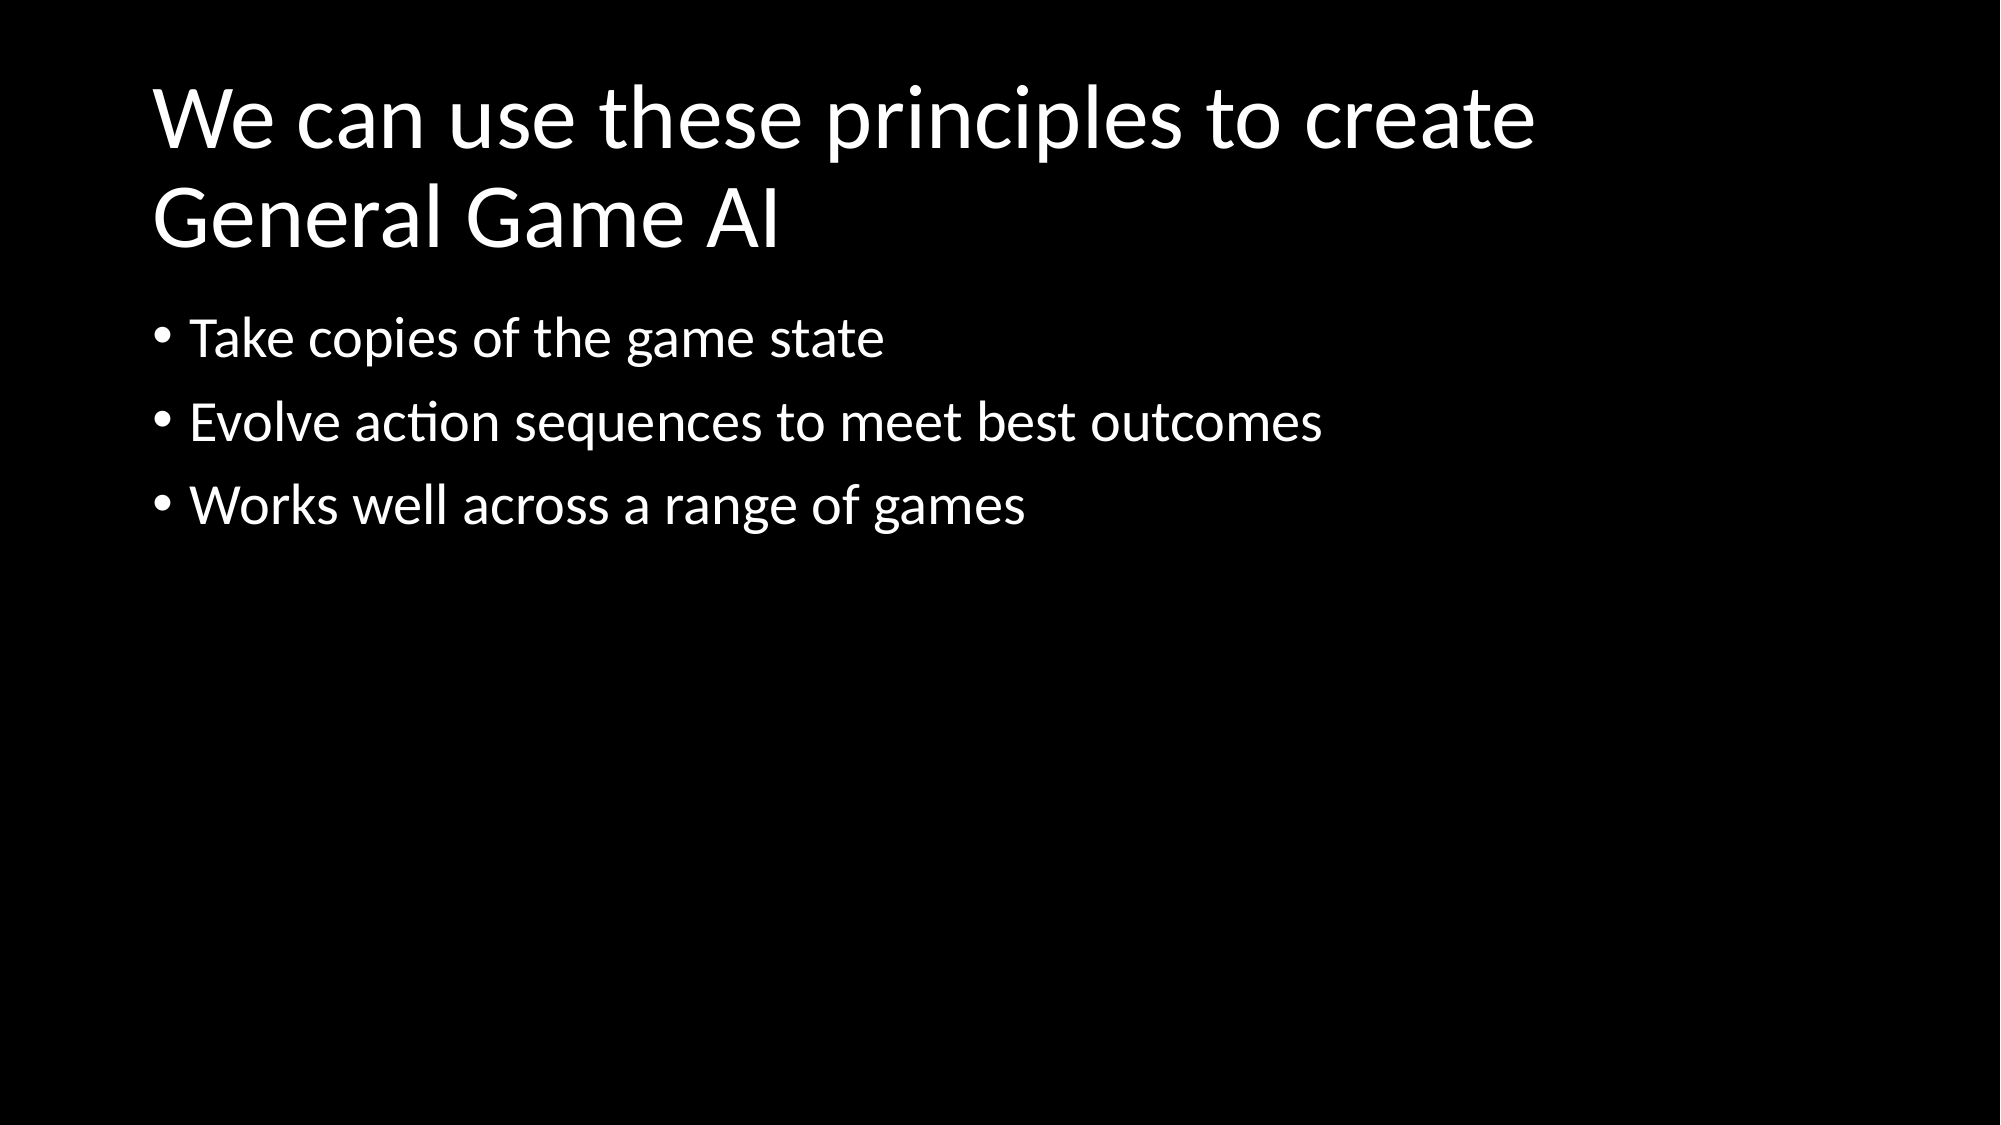

# We can use these principles to create General Game AI
Take copies of the game state
Evolve action sequences to meet best outcomes
Works well across a range of games